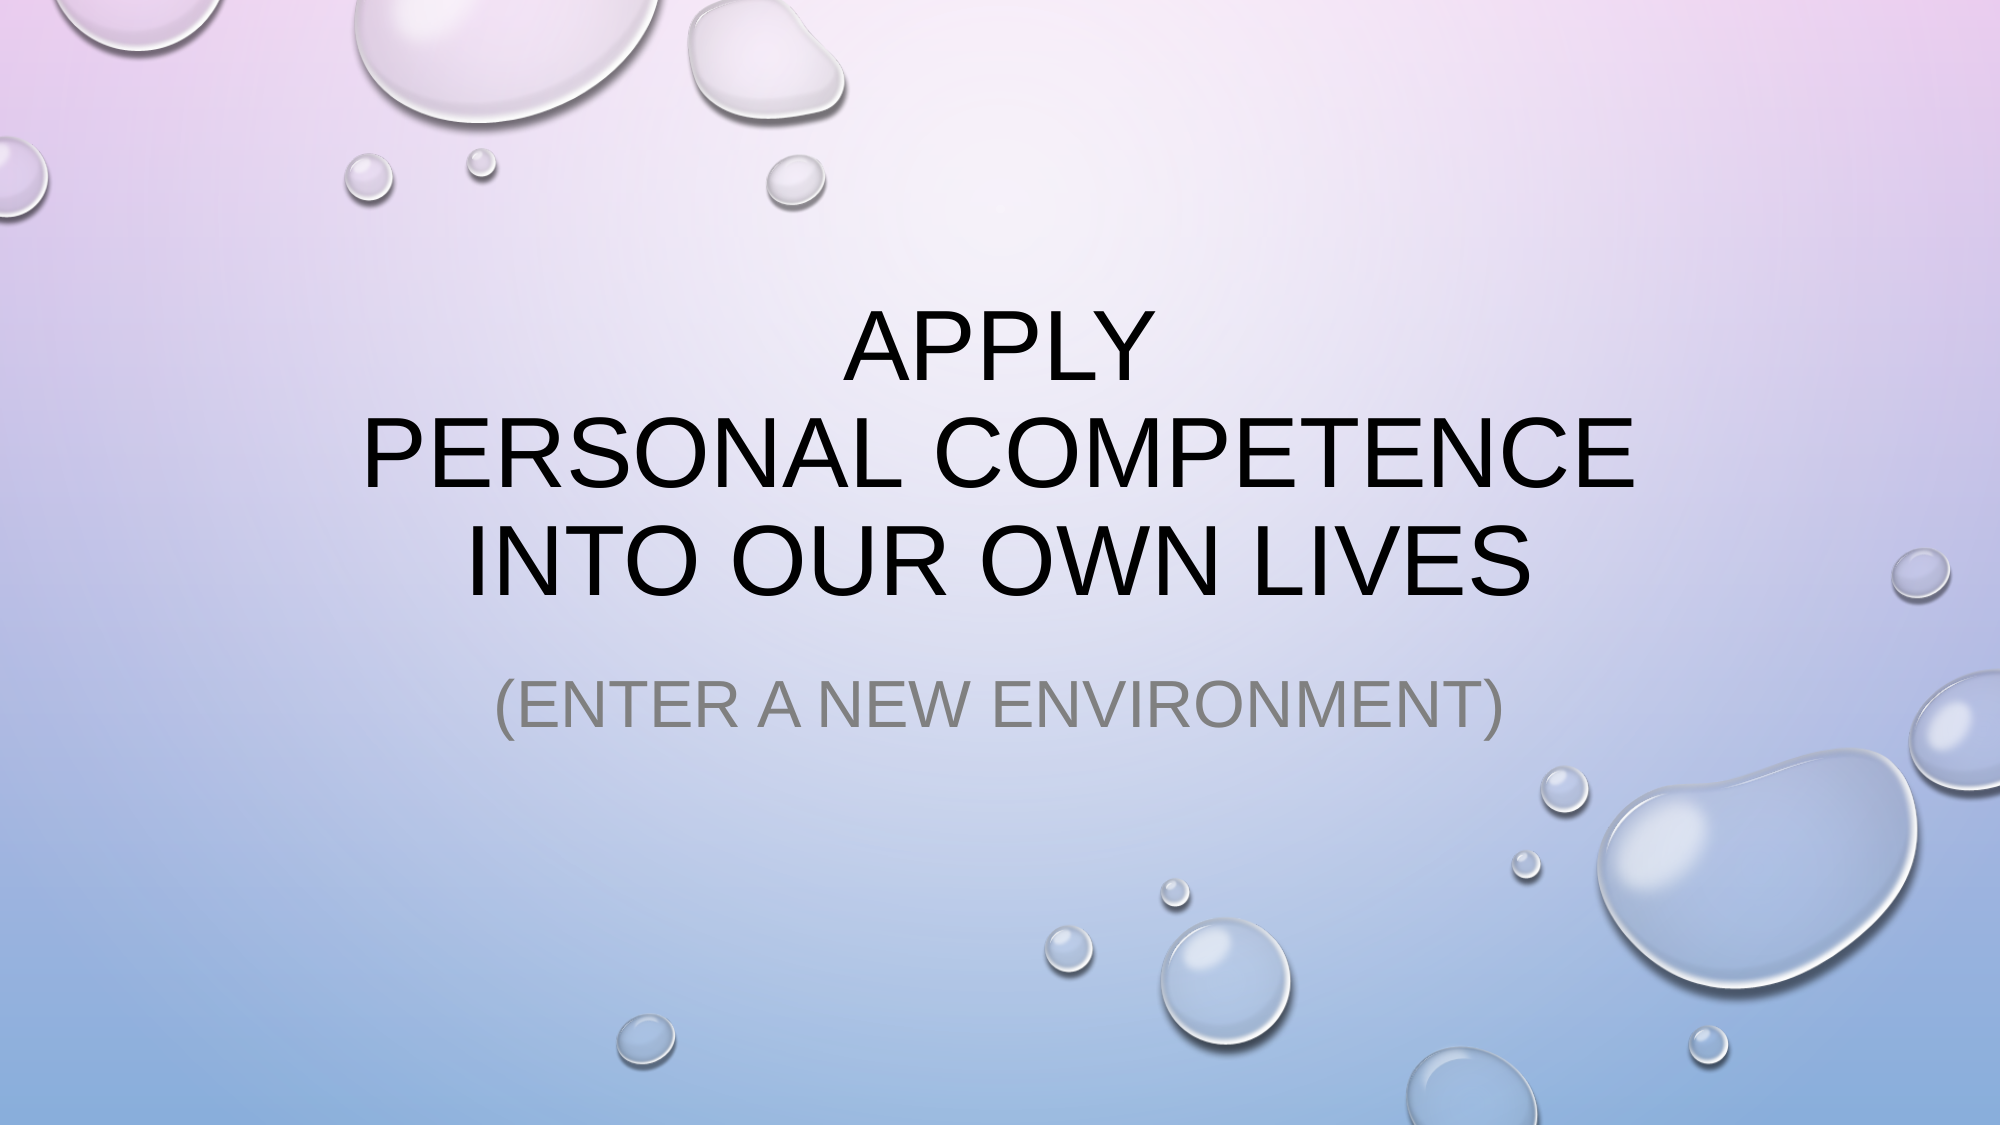

# APPLY Personal COMPETENCE INTO OUR OWN LIVES
(Enter a new environment)